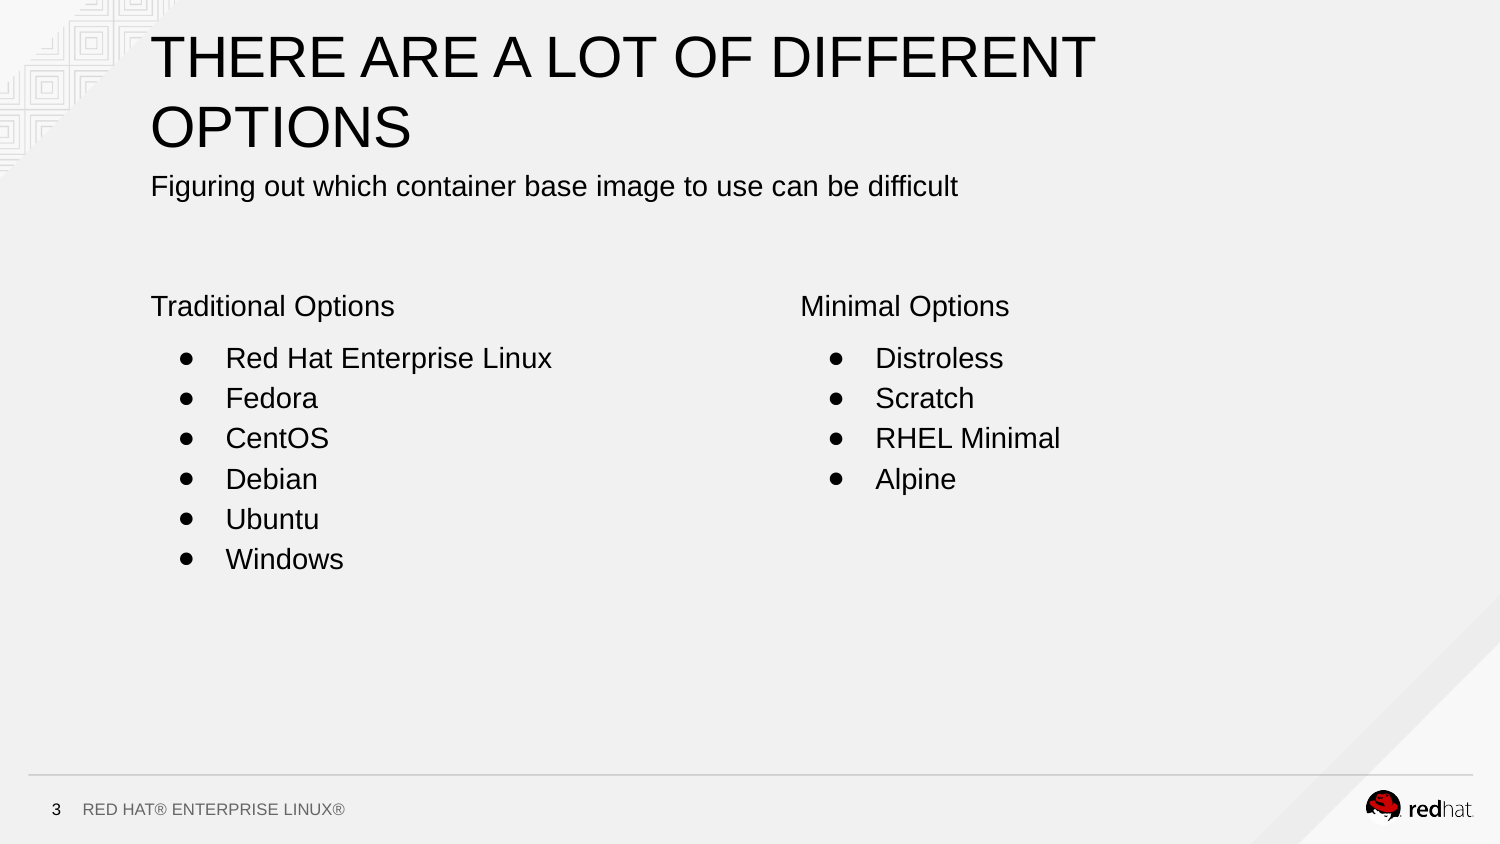

# THERE ARE A LOT OF DIFFERENT OPTIONS
Figuring out which container base image to use can be difficult
Traditional Options
Red Hat Enterprise Linux
Fedora
CentOS
Debian
Ubuntu
Windows
Minimal Options
Distroless
Scratch
RHEL Minimal
Alpine
3